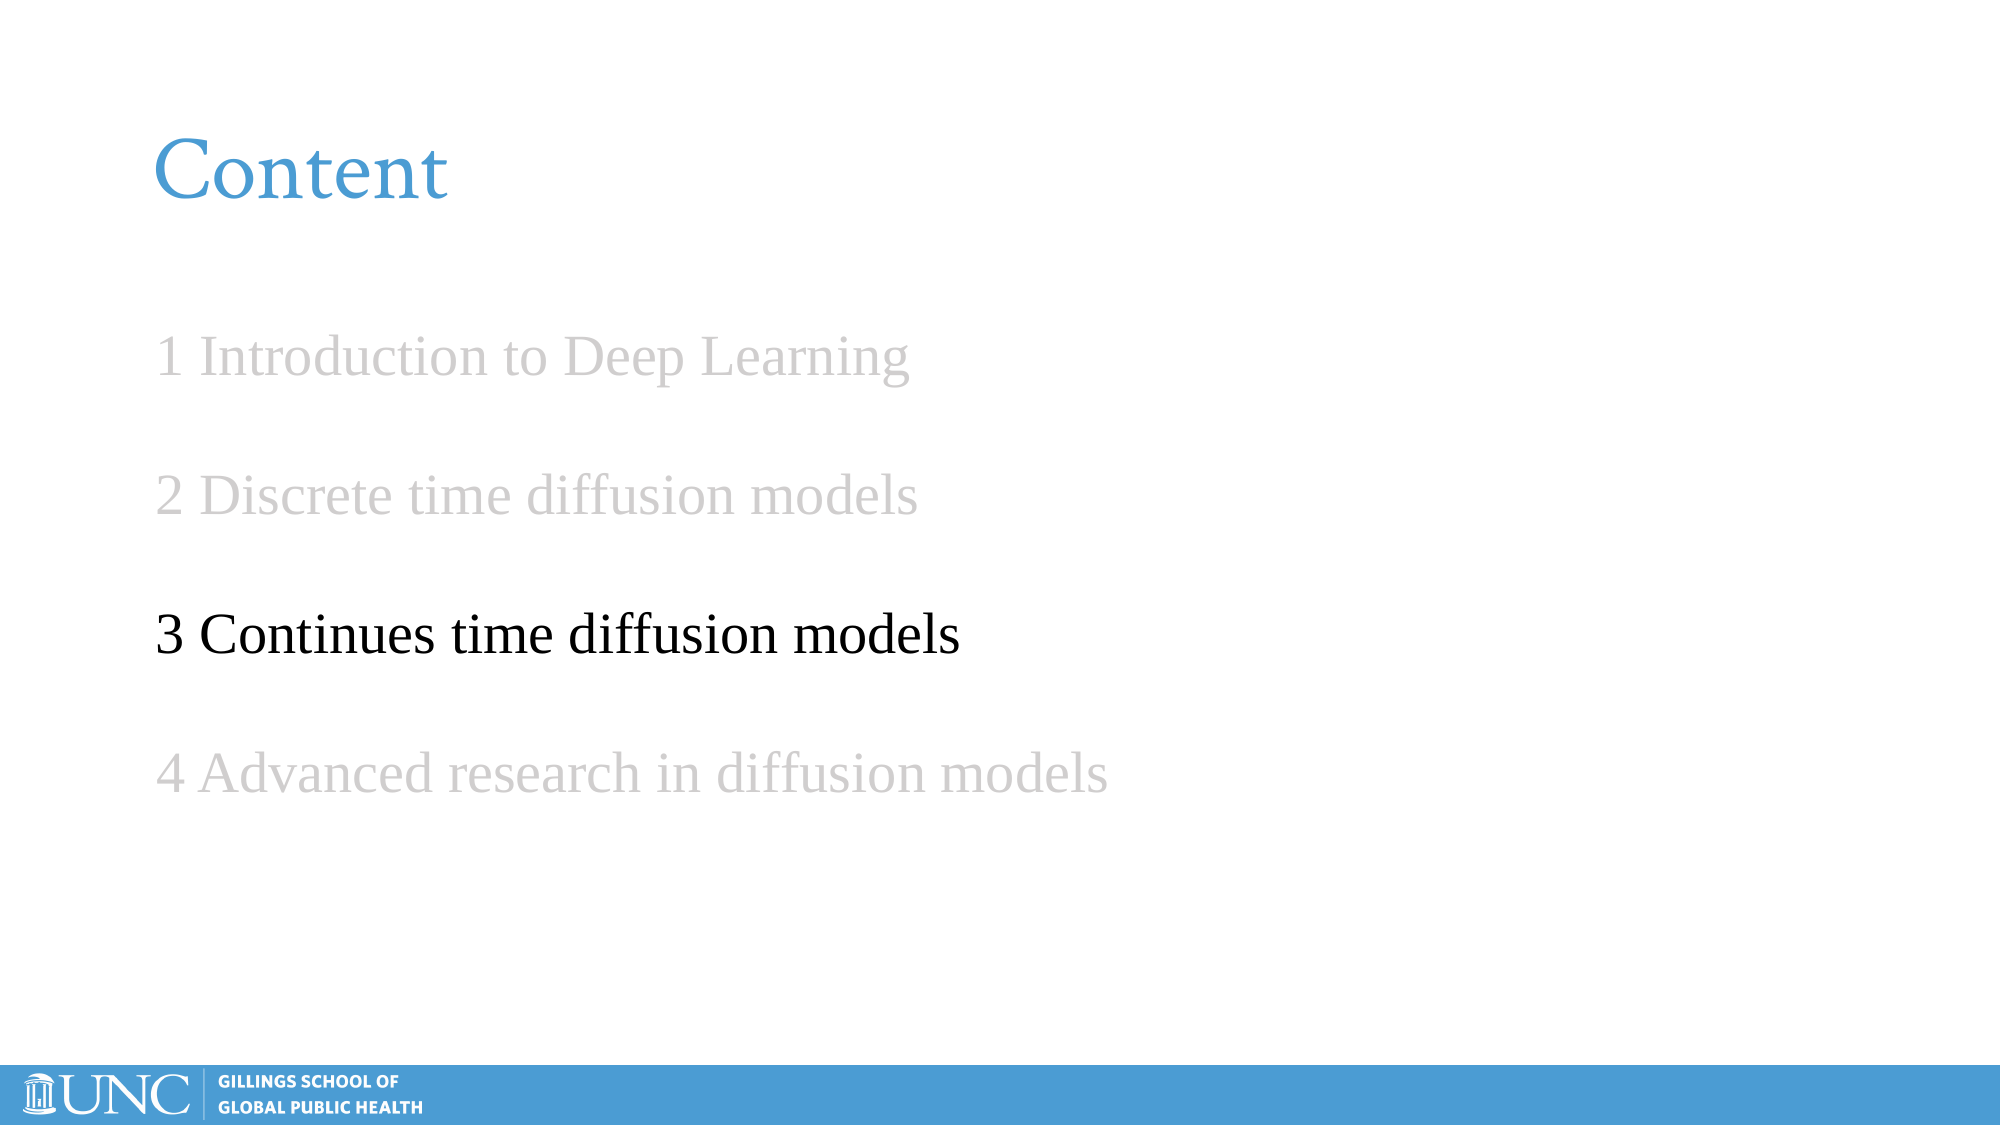

# Content
1 Introduction to Deep Learning
2 Discrete time diffusion models
3 Continues time diffusion models
4 Advanced research in diffusion models